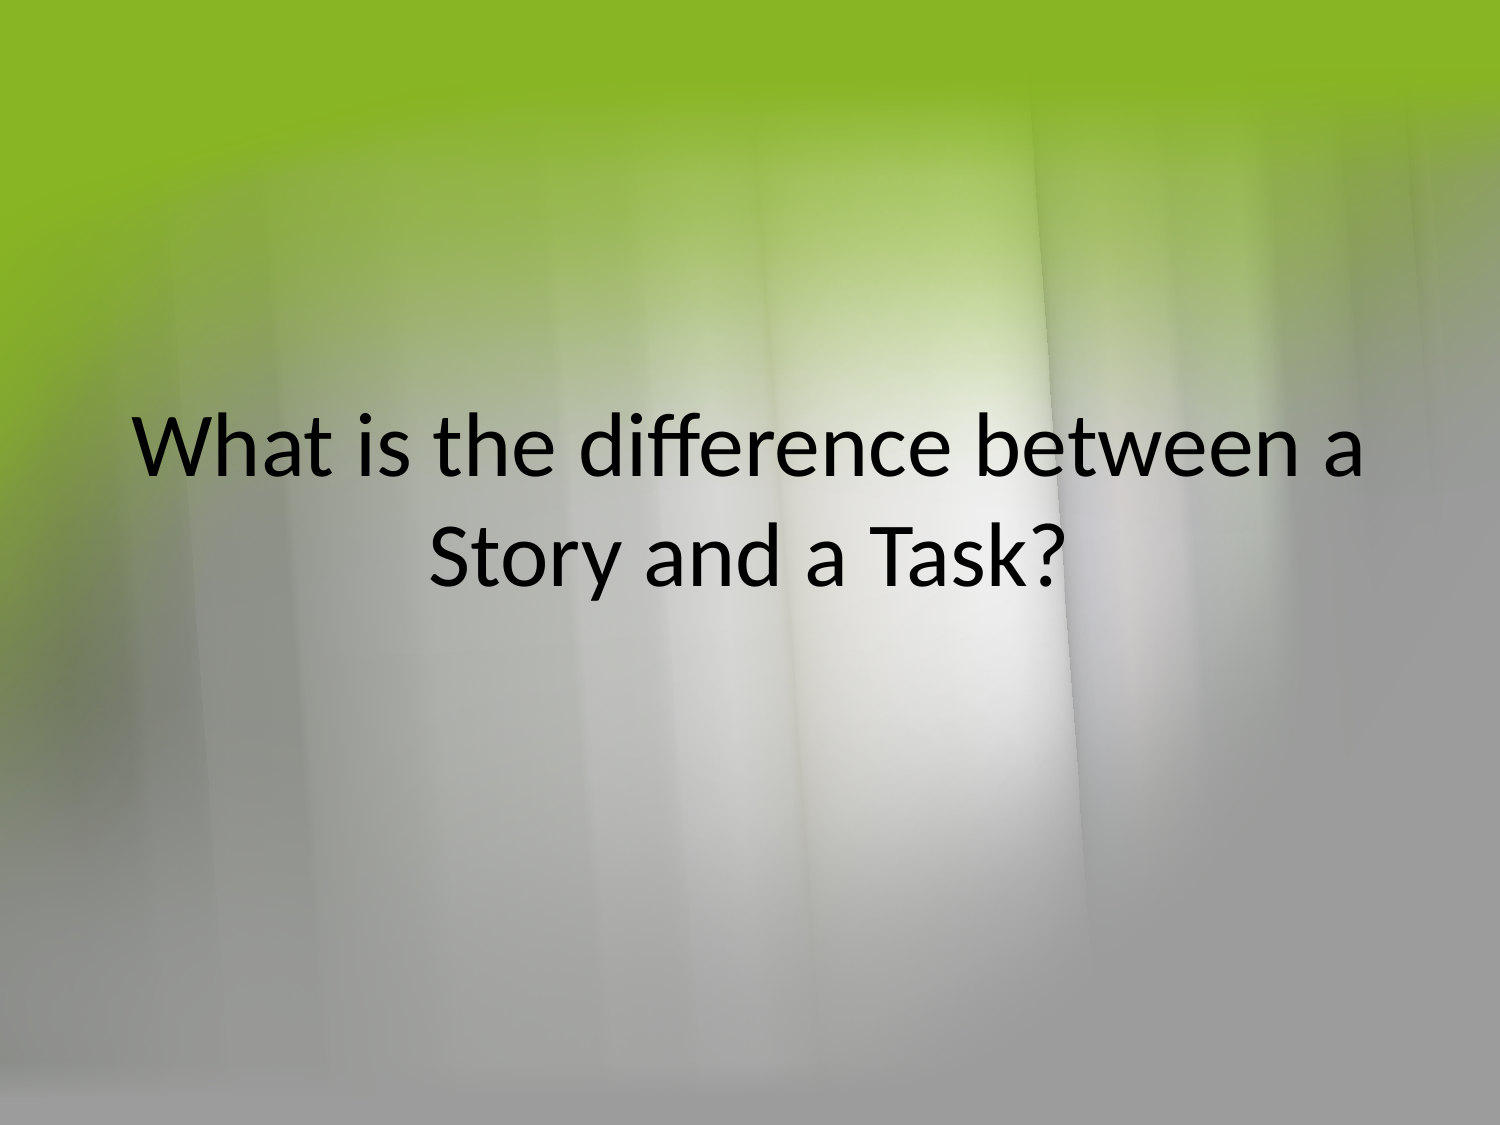

# What is the difference between a Story and a Task?